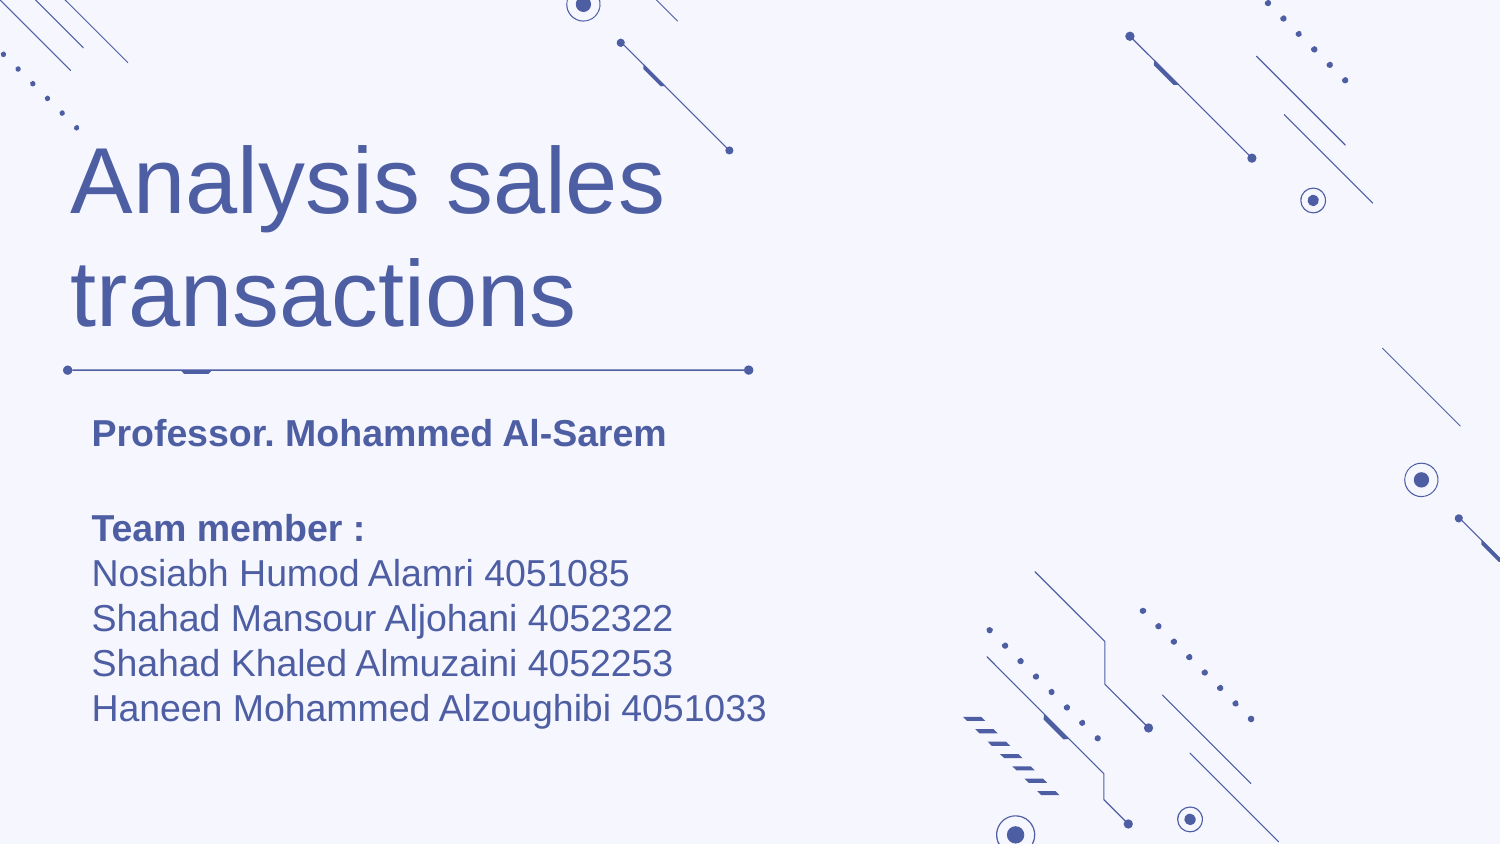

# Analysis sales transactions

Professor. Mohammed Al-Sarem

Team member :
Nosiabh Humod Alamri 4051085
Shahad Mansour Aljohani 4052322
Shahad Khaled Almuzaini 4052253
Haneen Mohammed Alzoughibi 4051033